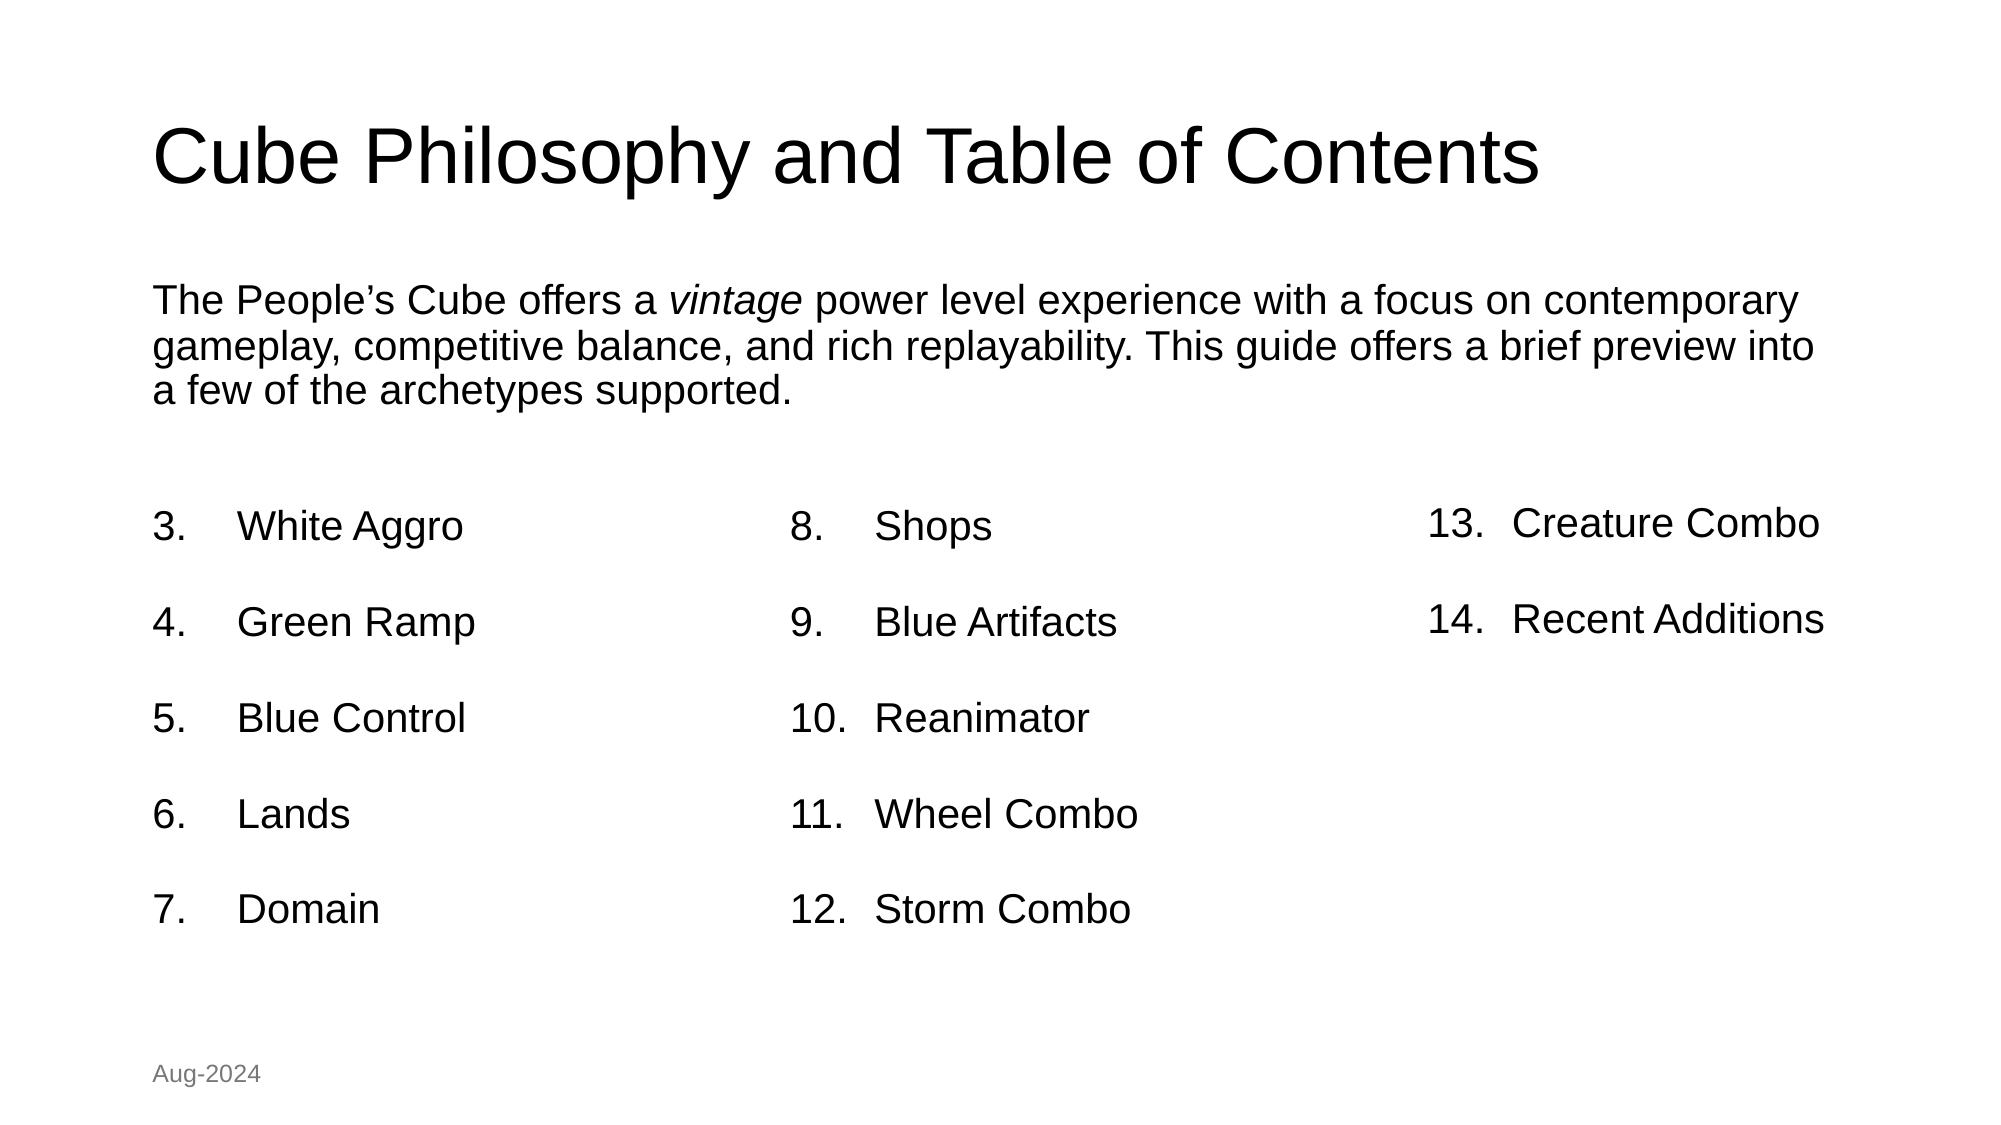

# Cube Philosophy and Table of Contents
The People’s Cube offers a vintage power level experience with a focus on contemporary gameplay, competitive balance, and rich replayability. This guide offers a brief preview into a few of the archetypes supported.
Creature Combo
Recent Additions
White Aggro
Green Ramp
Blue Control
Lands
Domain
Shops
Blue Artifacts
Reanimator
Wheel Combo
Storm Combo

Aug-2024